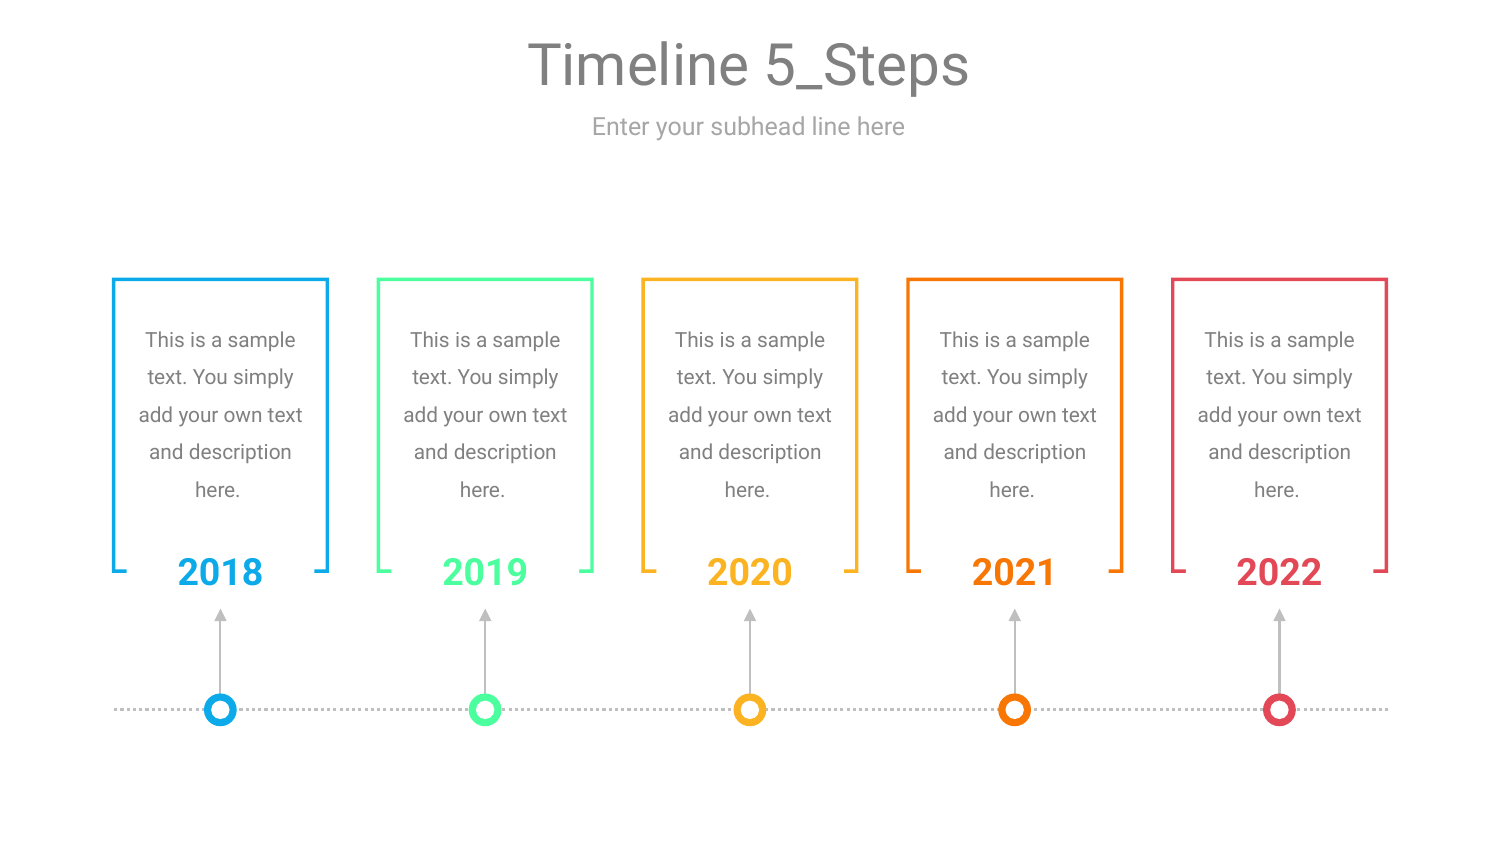

# Timeline 5_Steps
Enter your subhead line here

This is a sample text. You simply add your own text and description here.
This is a sample text. You simply add your own text and description here.
This is a sample text. You simply add your own text and description here.
This is a sample text. You simply add your own text and description here.
This is a sample text. You simply add your own text and description here.
2018
2019
2020
2021
2022